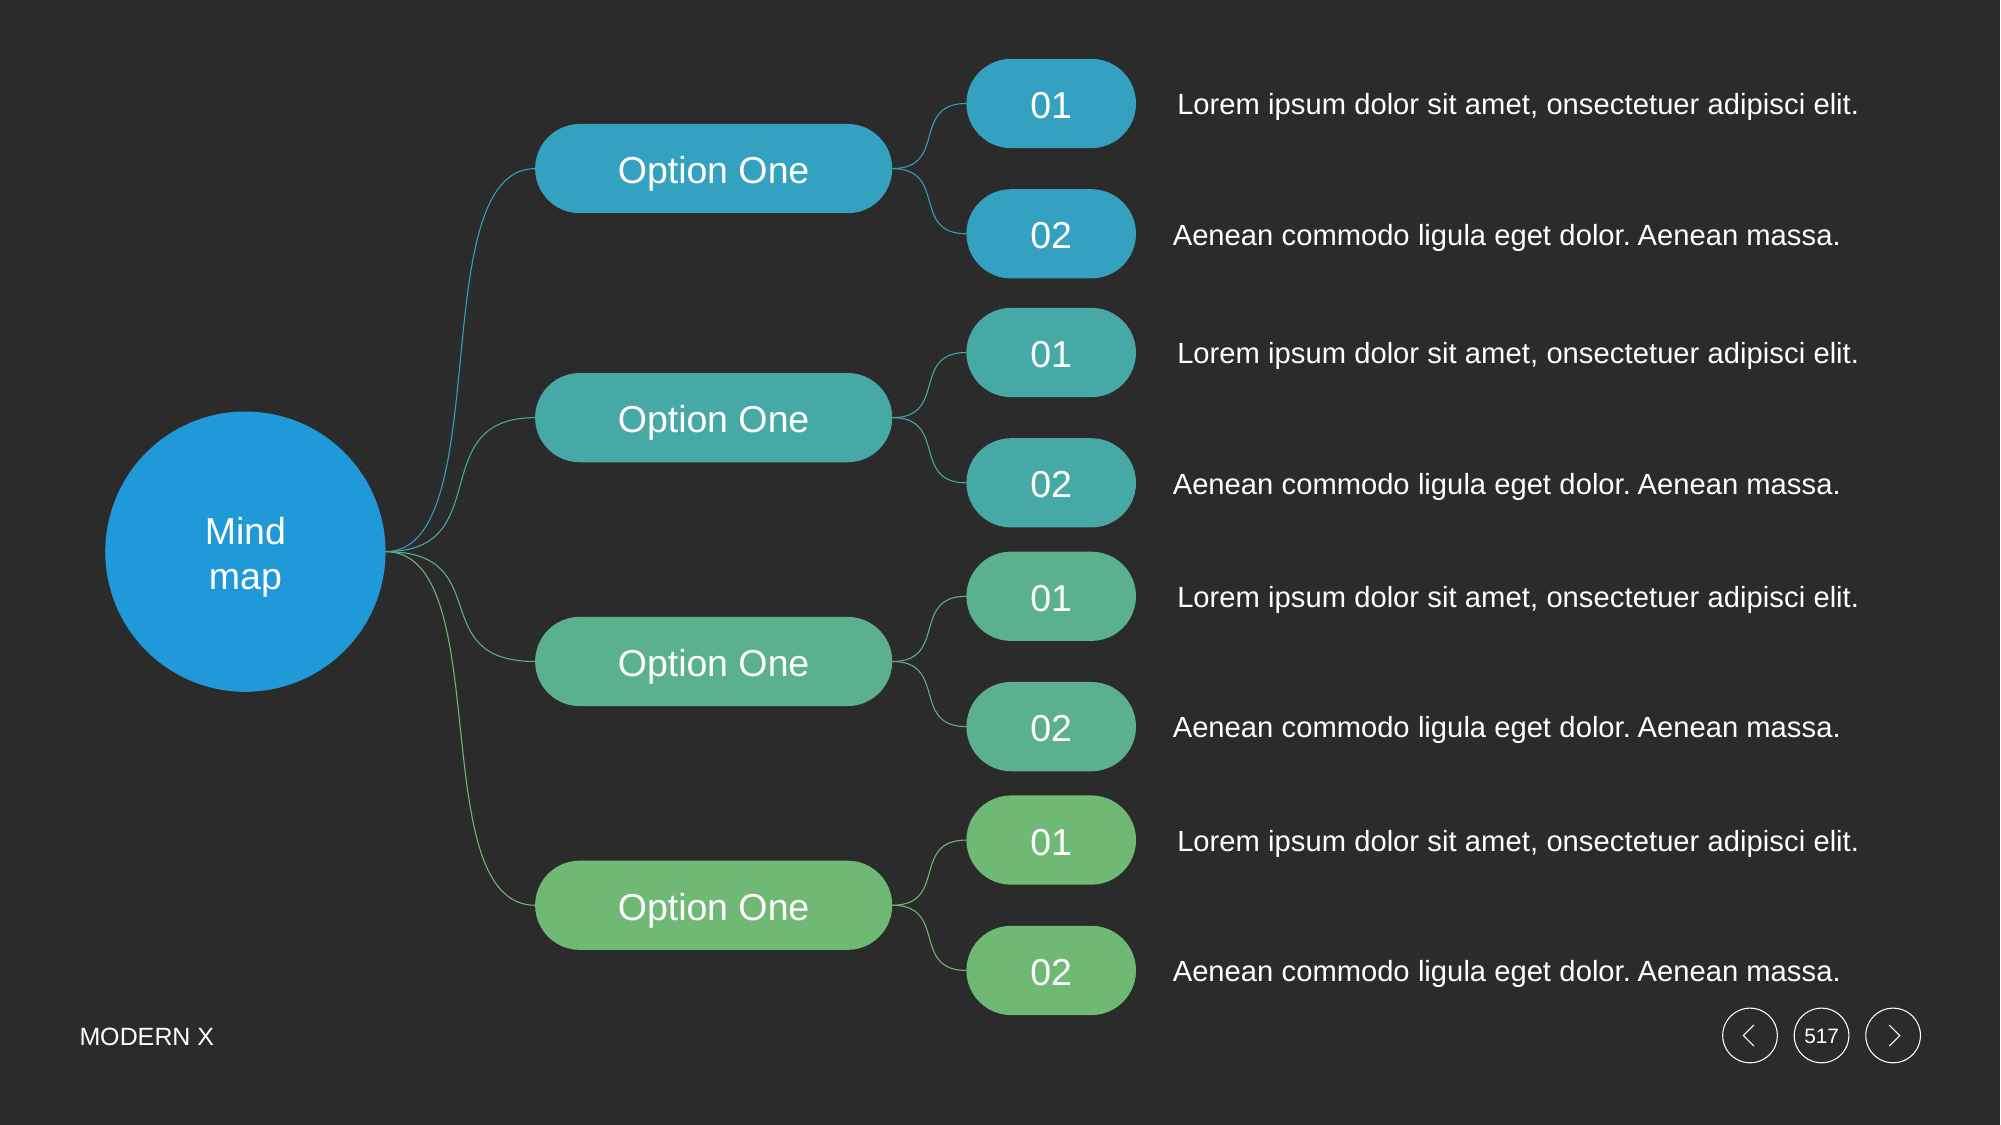

01
Lorem ipsum dolor sit amet, onsectetuer adipisci elit.
Option One
02
Aenean commodo ligula eget dolor. Aenean massa.
01
Lorem ipsum dolor sit amet, onsectetuer adipisci elit.
Option One
Mind
map
02
Aenean commodo ligula eget dolor. Aenean massa.
01
Lorem ipsum dolor sit amet, onsectetuer adipisci elit.
Option One
02
Aenean commodo ligula eget dolor. Aenean massa.
01
Lorem ipsum dolor sit amet, onsectetuer adipisci elit.
Option One
02
Aenean commodo ligula eget dolor. Aenean massa.